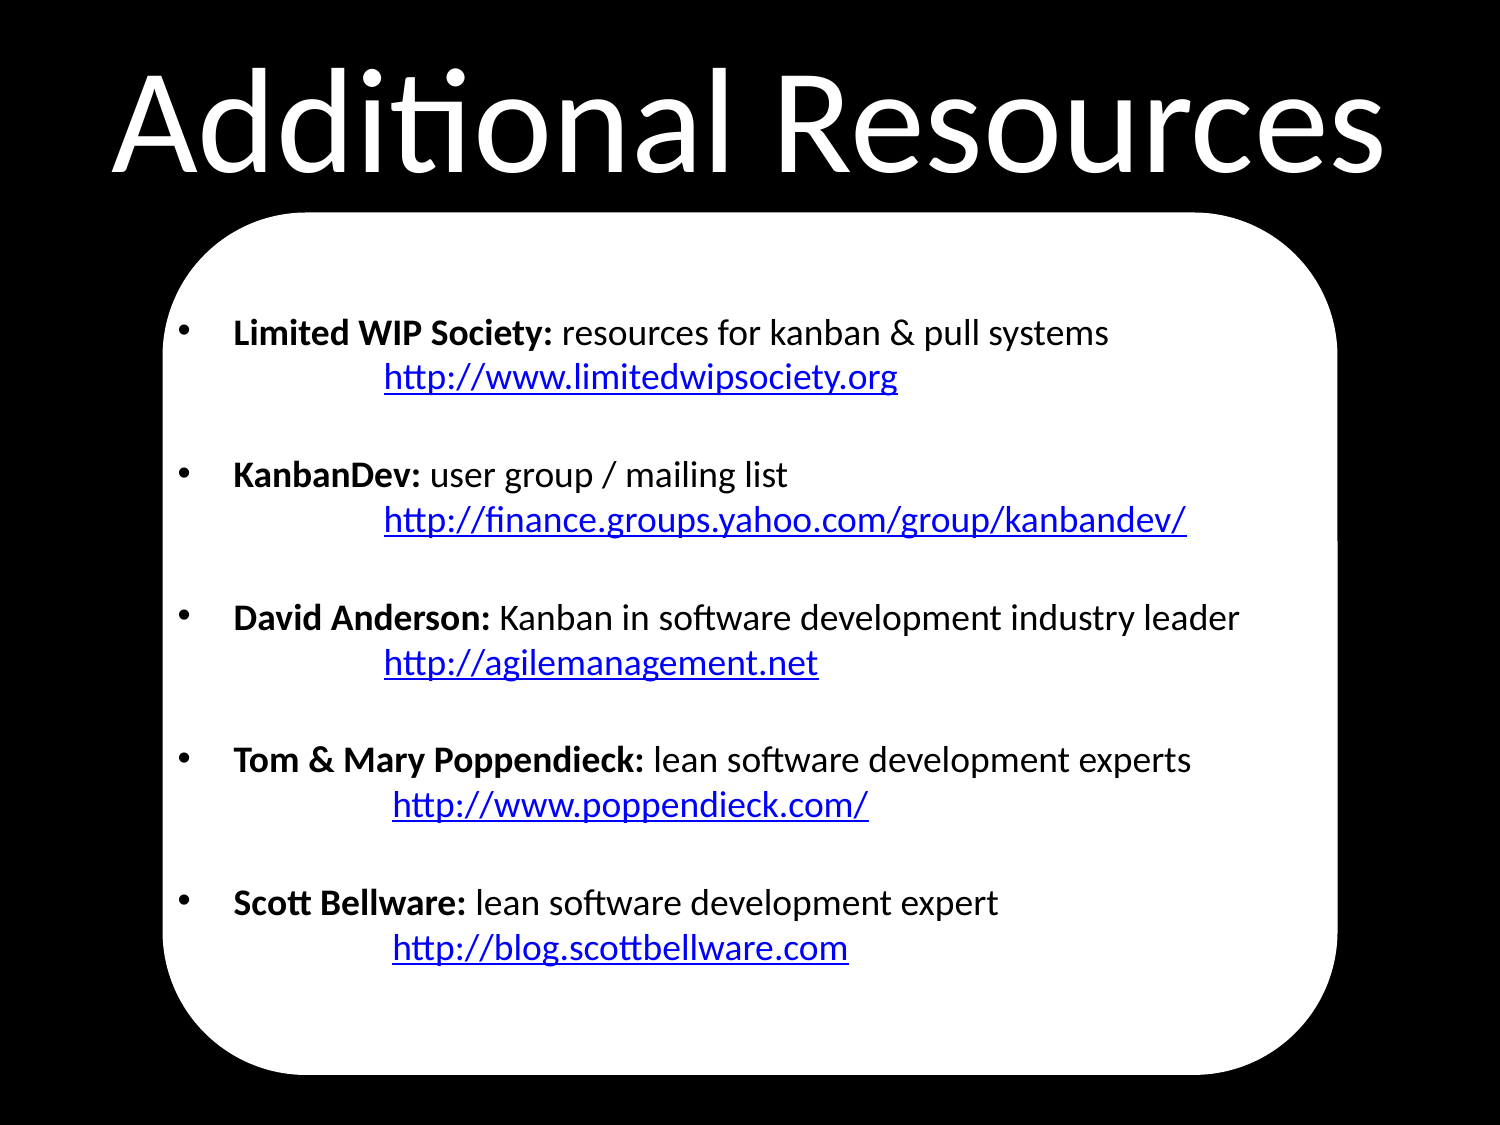

Additional Resources

Limited WIP Society: resources for kanban & pull systems
	http://www.limitedwipsociety.org
KanbanDev: user group / mailing list
	http://finance.groups.yahoo.com/group/kanbandev/
David Anderson: Kanban in software development industry leader
	http://agilemanagement.net
Tom & Mary Poppendieck: lean software development experts
	 http://www.poppendieck.com/
Scott Bellware: lean software development expert
	 http://blog.scottbellware.com